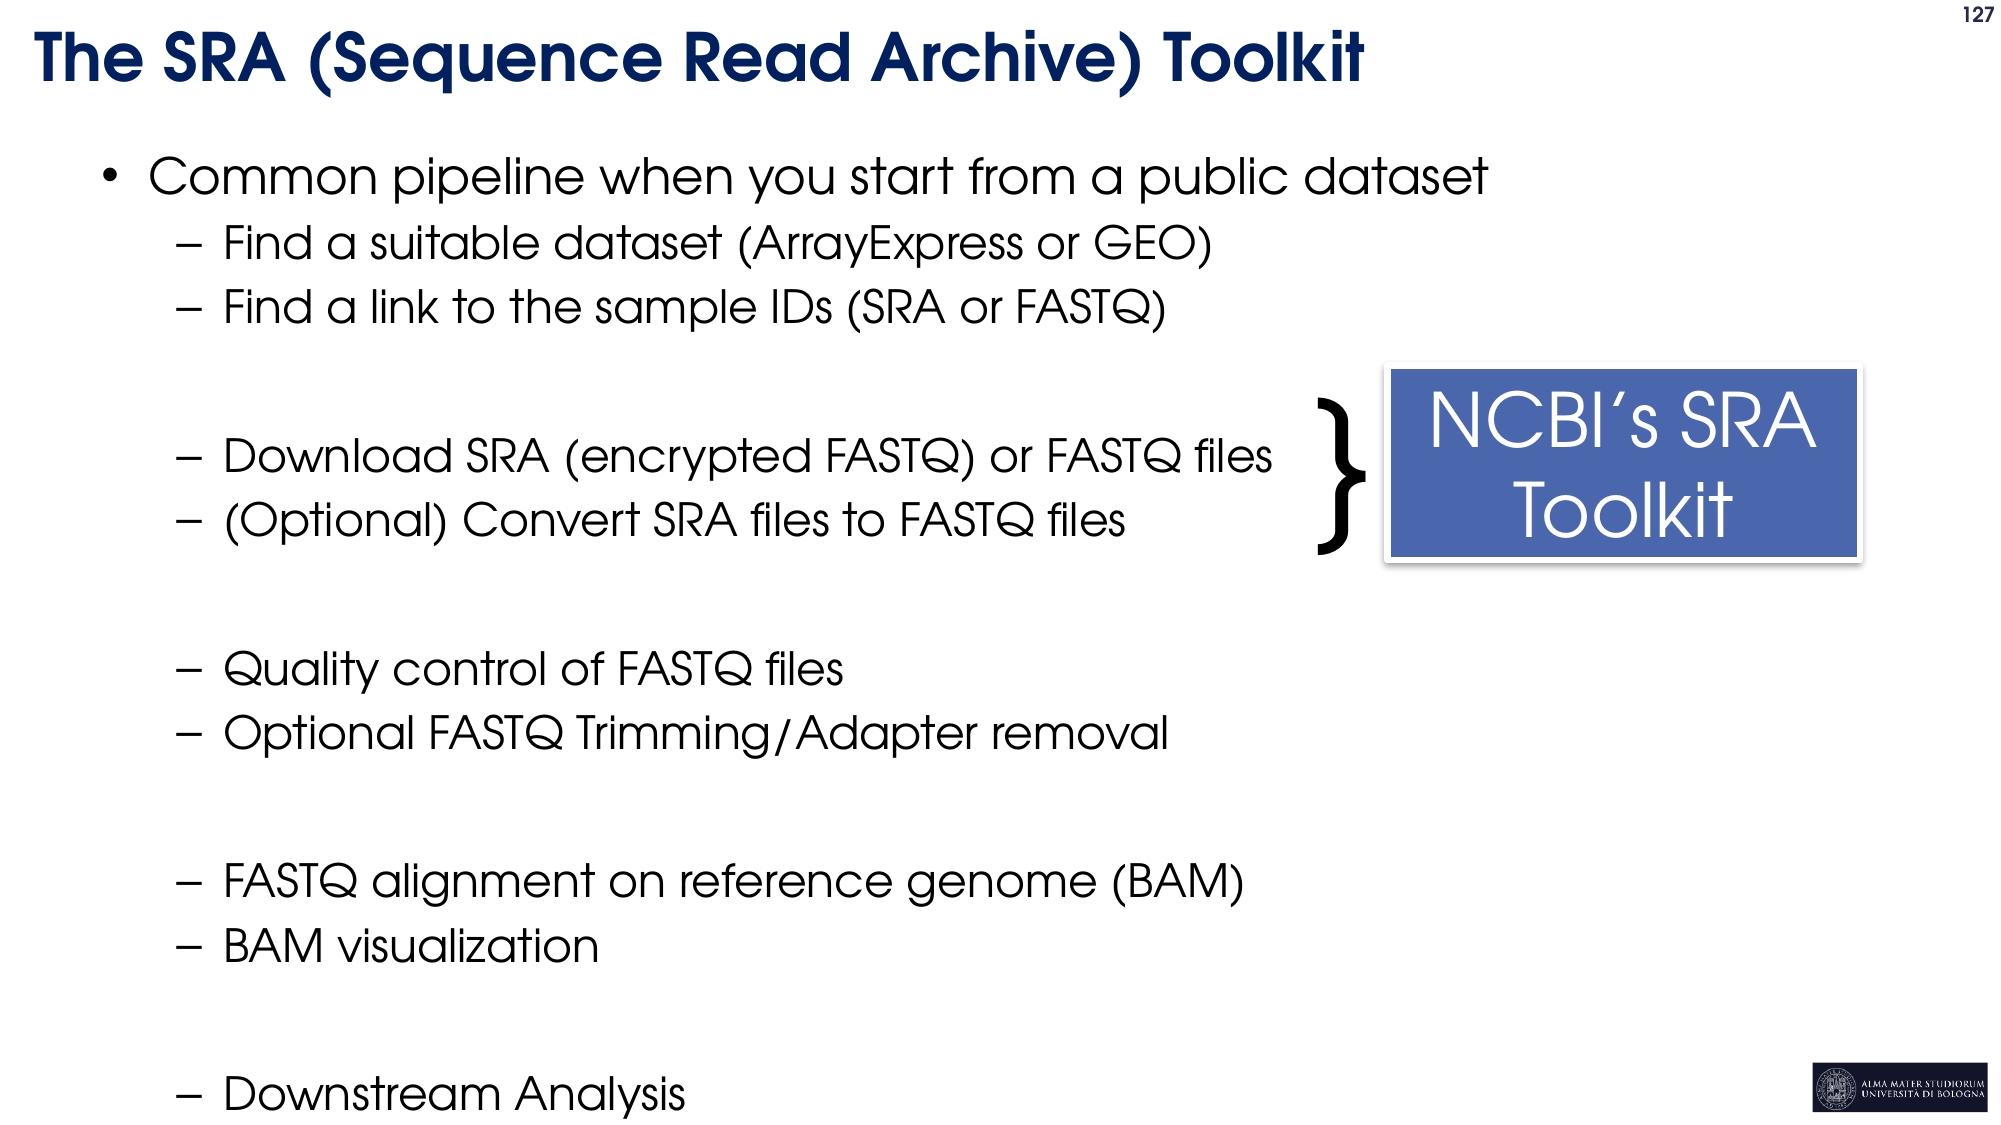

The SRA (Sequence Read Archive) Toolkit

Common pipeline when you start from a public dataset
Find a suitable dataset (ArrayExpress or GEO)
Find a link to the sample IDs (SRA or FASTQ)

Download SRA (encrypted FASTQ) or FASTQ files
(Optional) Convert SRA files to FASTQ files

Quality control of FASTQ files
Optional FASTQ Trimming/Adapter removal

FASTQ alignment on reference genome (BAM)
BAM visualization

Downstream Analysis

}
NCBI’s SRA Toolkit